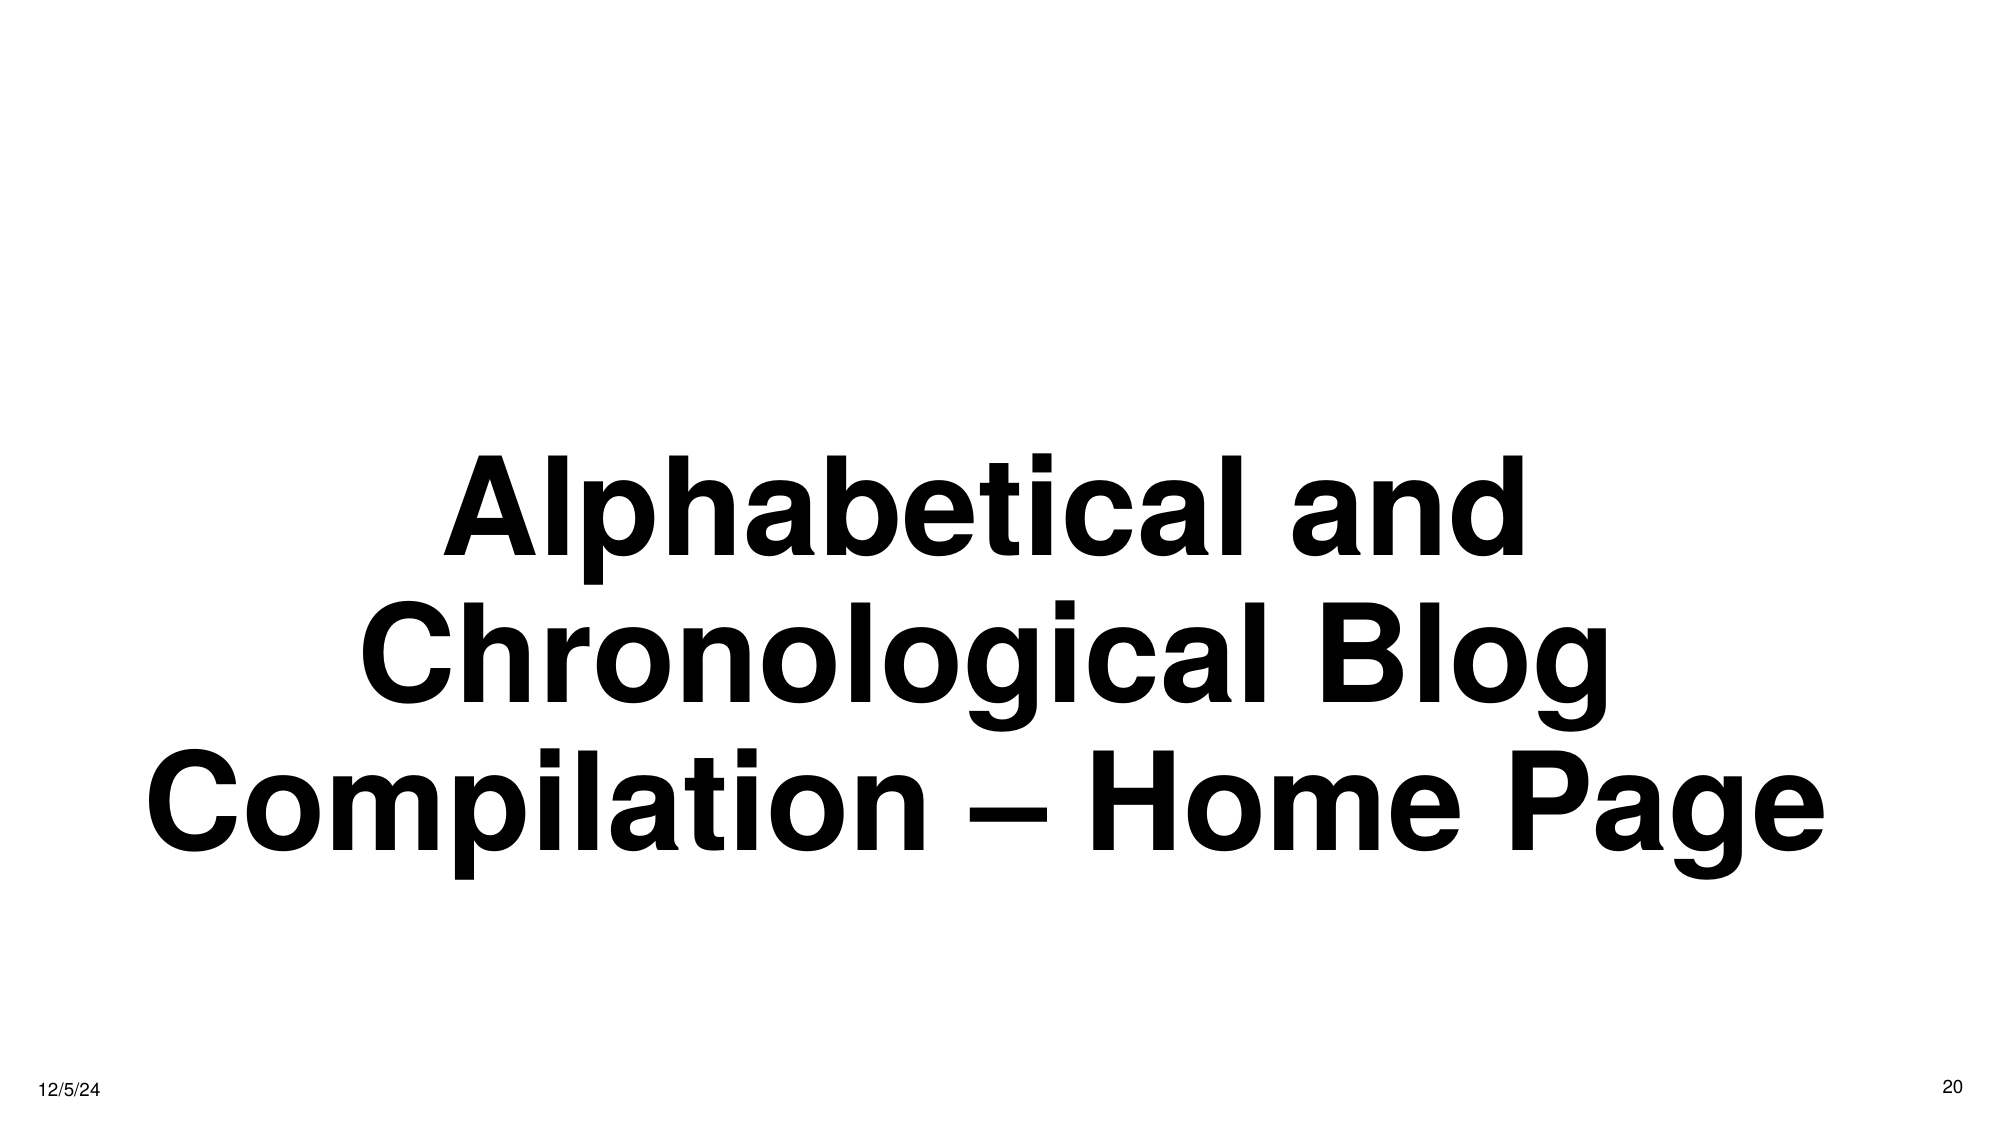

# Alphabetical and Chronological Blog Compilation – Home Page

12/5/24

20